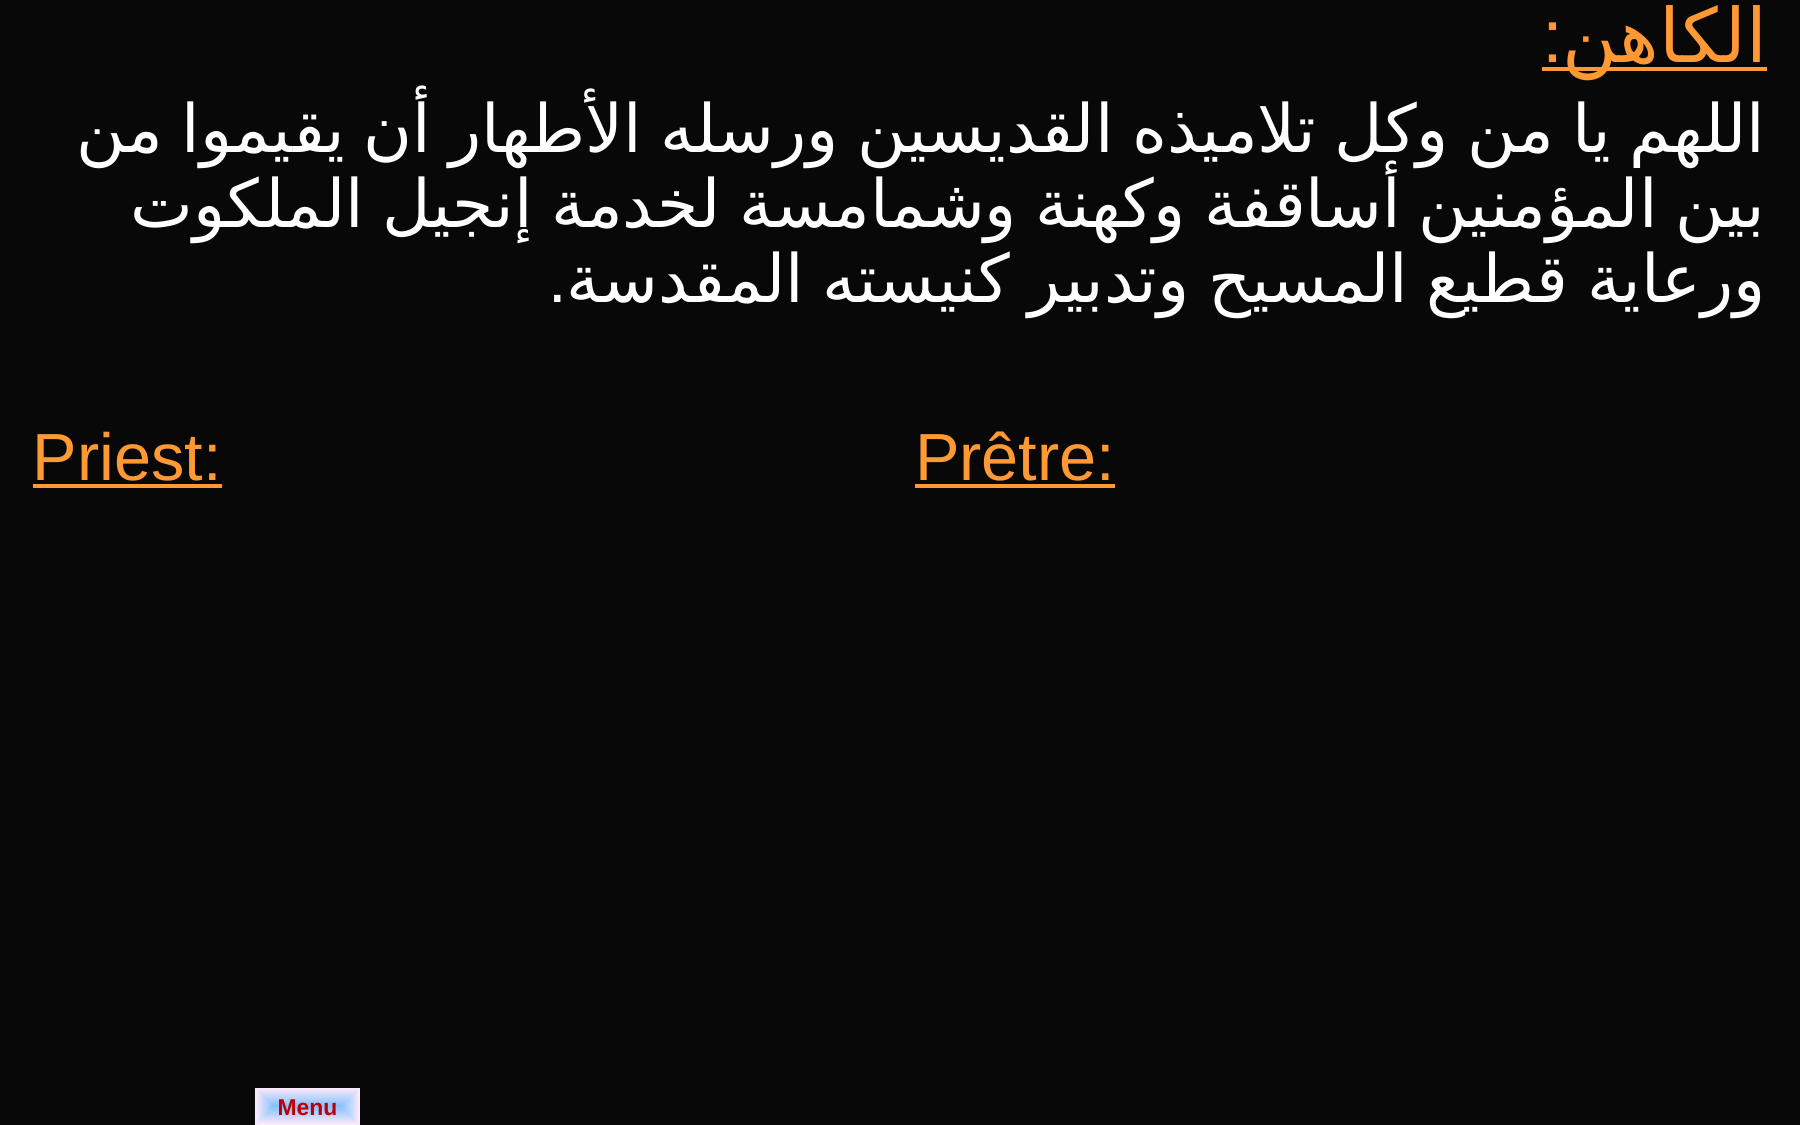

| الكاهن: اللهم يا من وكل تلاميذه القديسين ورسله الأطهار أن يقيموا من بين المؤمنين أساقفة وكهنة وشمامسة لخدمة إنجيل الملكوت ورعاية قطيع المسيح وتدبير كنيسته المقدسة. |  |
| --- | --- |
| Priest: | Prêtre: |

Menu